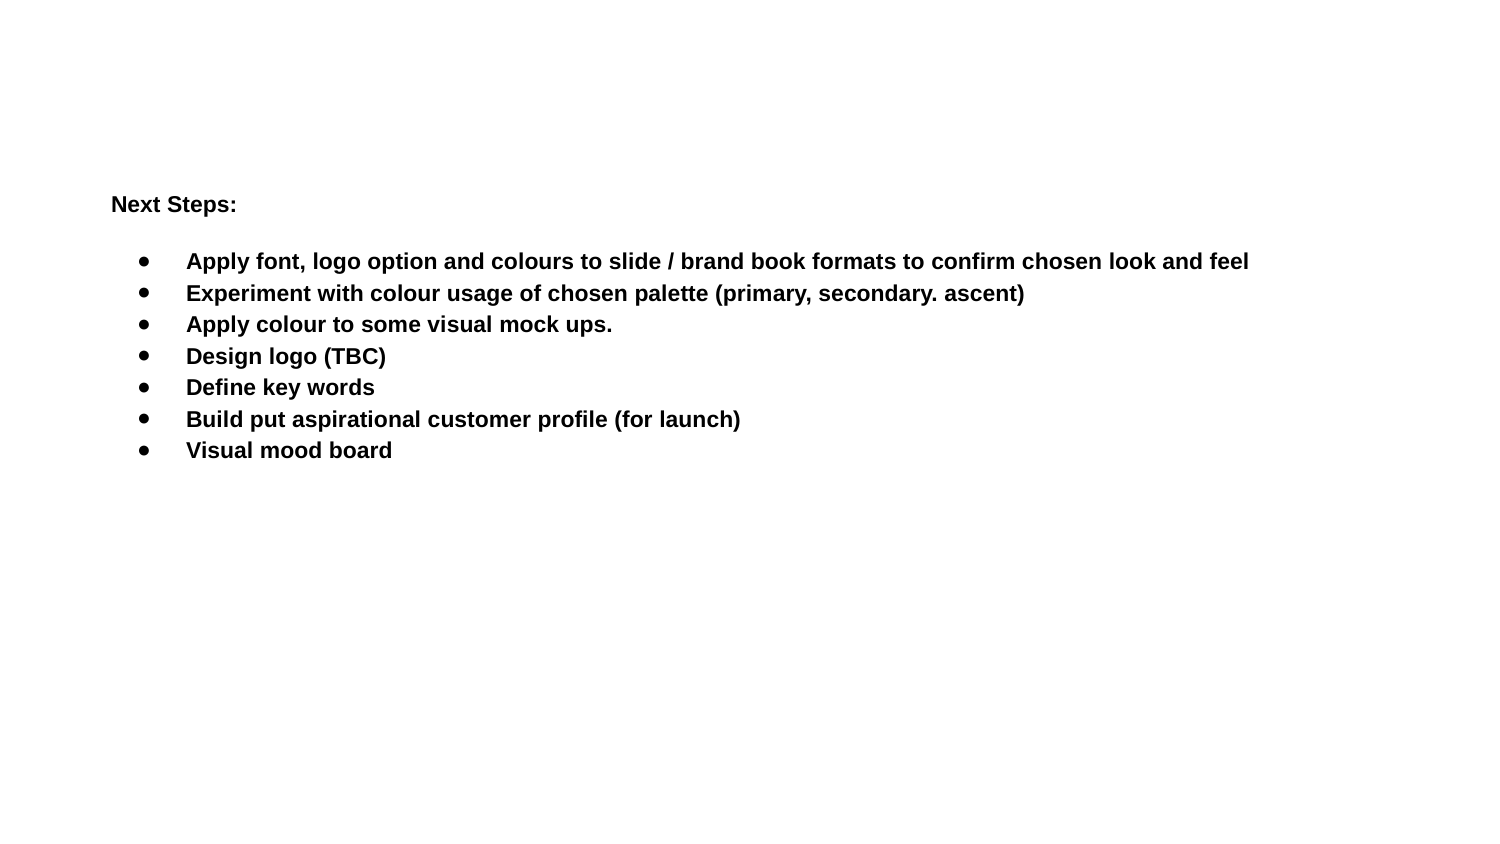

Next Steps:
Apply font, logo option and colours to slide / brand book formats to confirm chosen look and feel
Experiment with colour usage of chosen palette (primary, secondary. ascent)
Apply colour to some visual mock ups.
Design logo (TBC)
Define key words
Build put aspirational customer profile (for launch)
Visual mood board